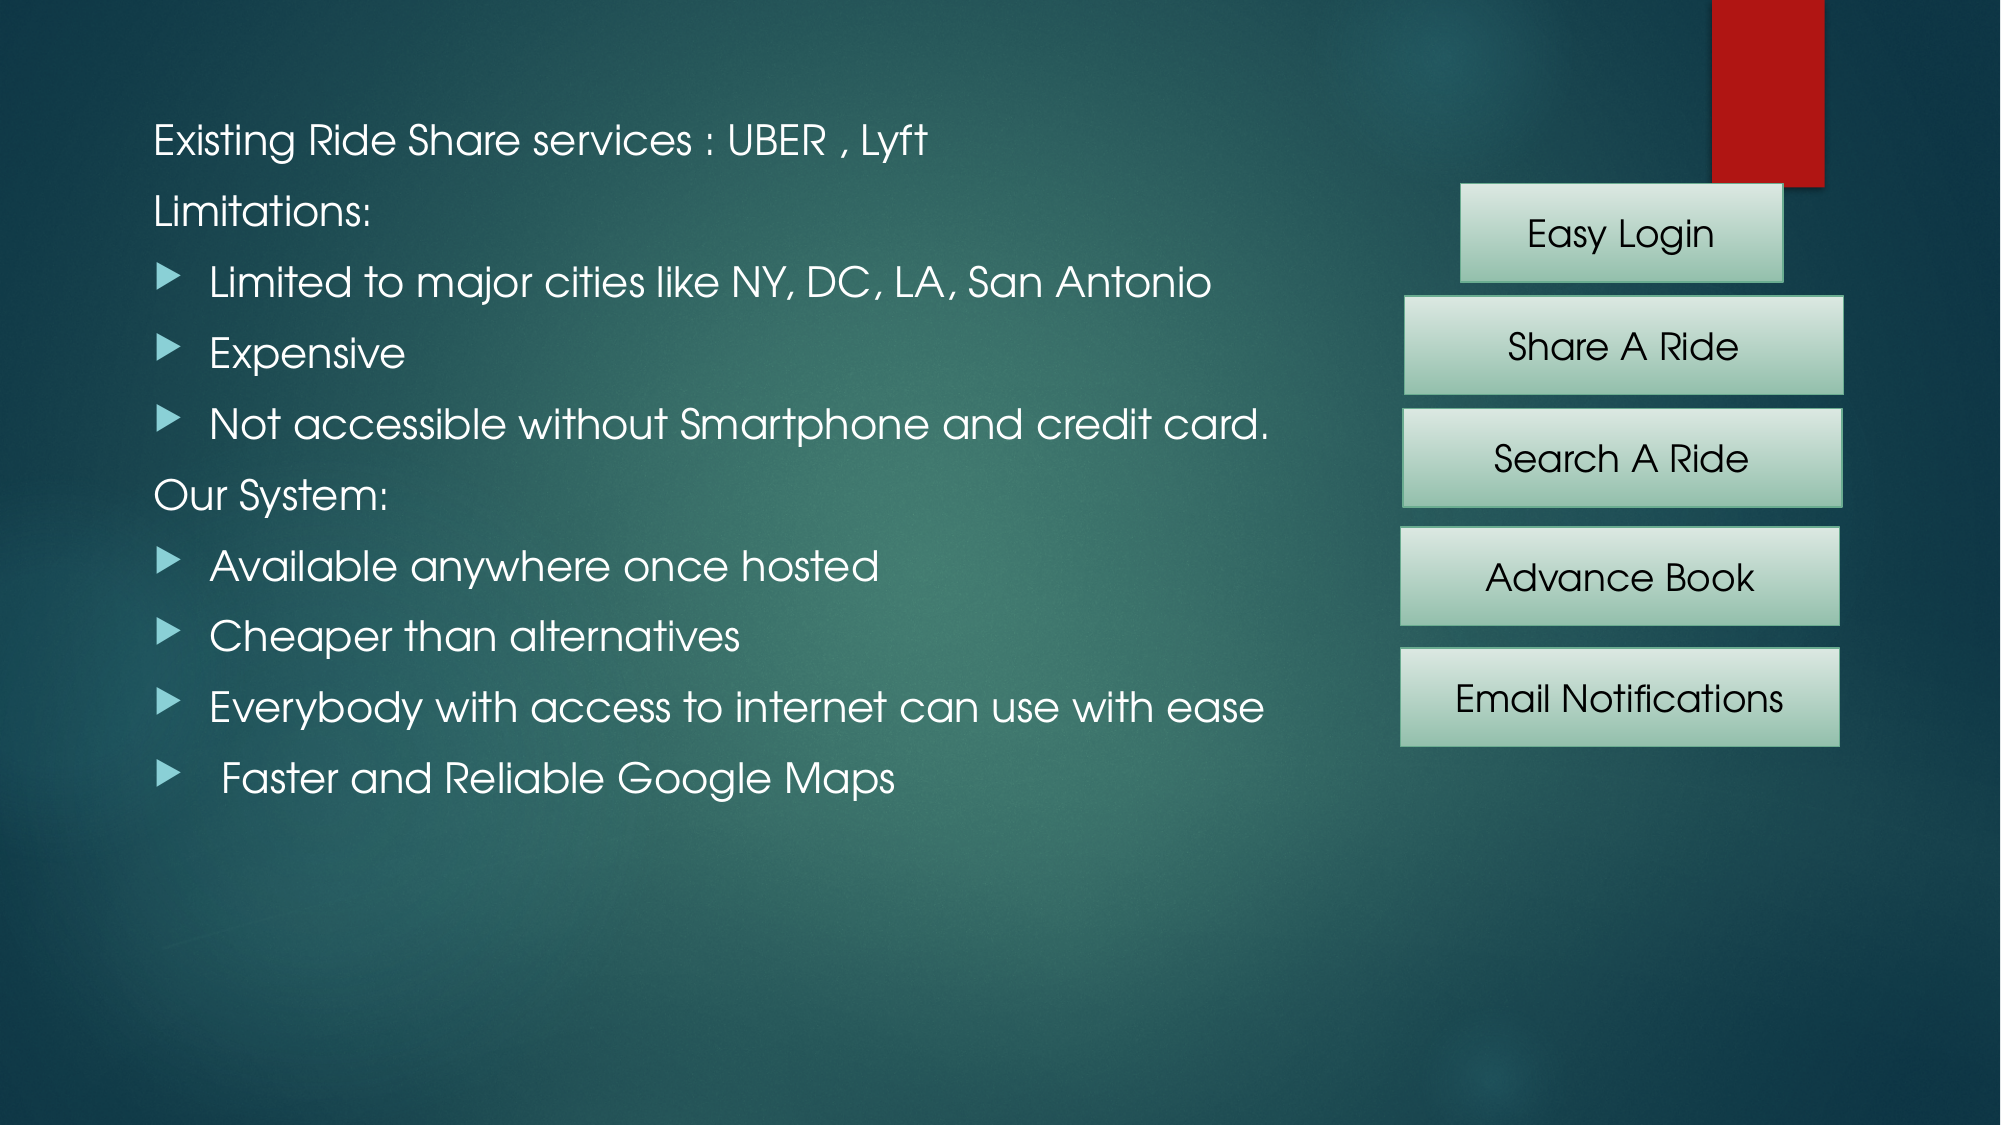

Existing Ride Share services : UBER , Lyft
Limitations:
Limited to major cities like NY, DC, LA, San Antonio
Expensive
Not accessible without Smartphone and credit card.
Our System:
Available anywhere once hosted
Cheaper than alternatives
Everybody with access to internet can use with ease
 Faster and Reliable Google Maps

Easy Login
Share A Ride
Search A Ride
Advance Book
Email Notifications